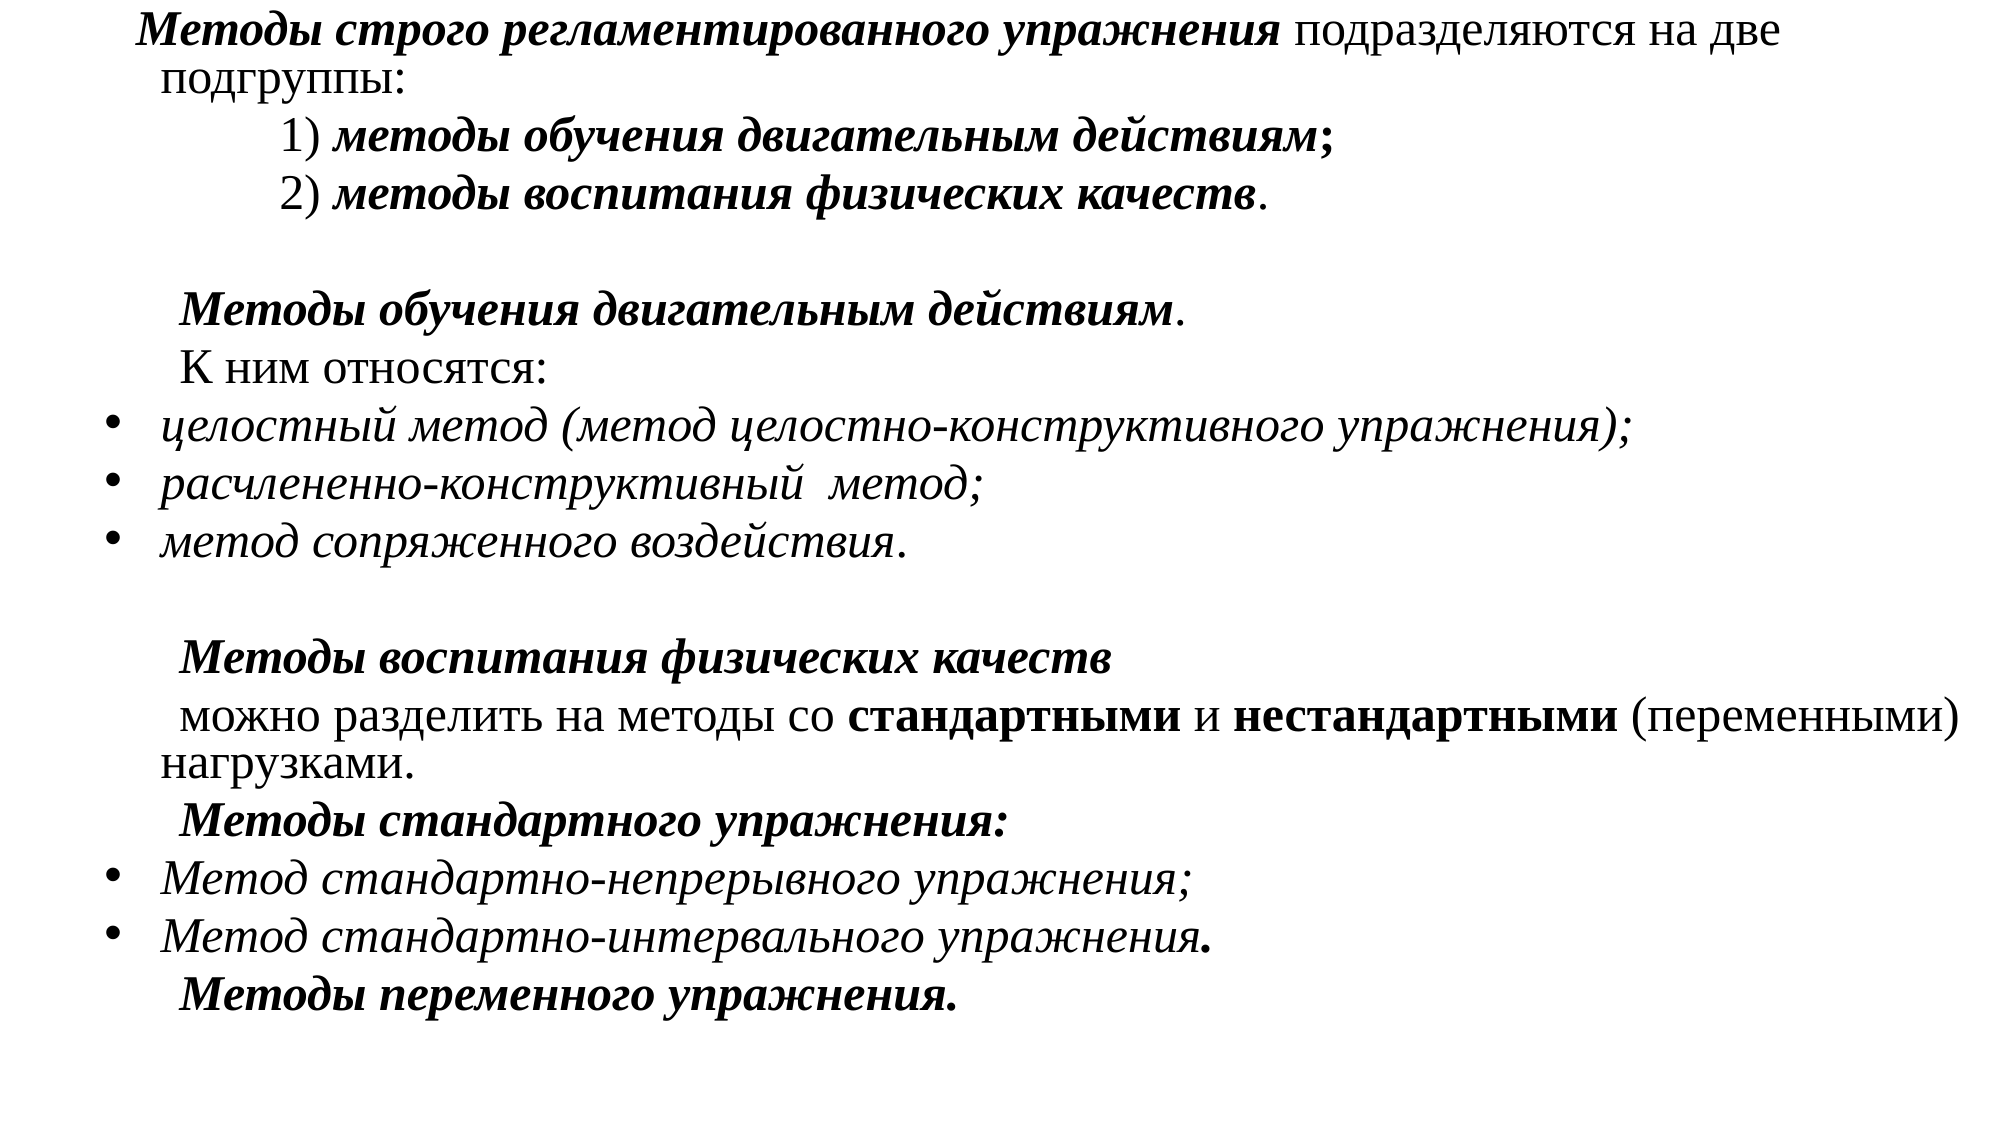

Методы строго регламентированного упражнения подразделяются на две подгруппы:
              1) методы обучения двигательным действиям;
              2) методы воспитания физических качеств.

      Методы обучения двигательным действиям.
      К ним относятся:
целостный метод (метод целостно-конструктивного упражнения);
расчлененно-конструктивный  метод;
метод сопряженного воздействия.

      Методы воспитания физических качеств
      можно разделить на методы со стандартными и нестандартными (переменными) нагрузками.
      Методы стандартного упражнения:
Метод стандартно-непрерывного упражнения;
Метод стандартно-интервального упражнения.
      Методы переменного упражнения.